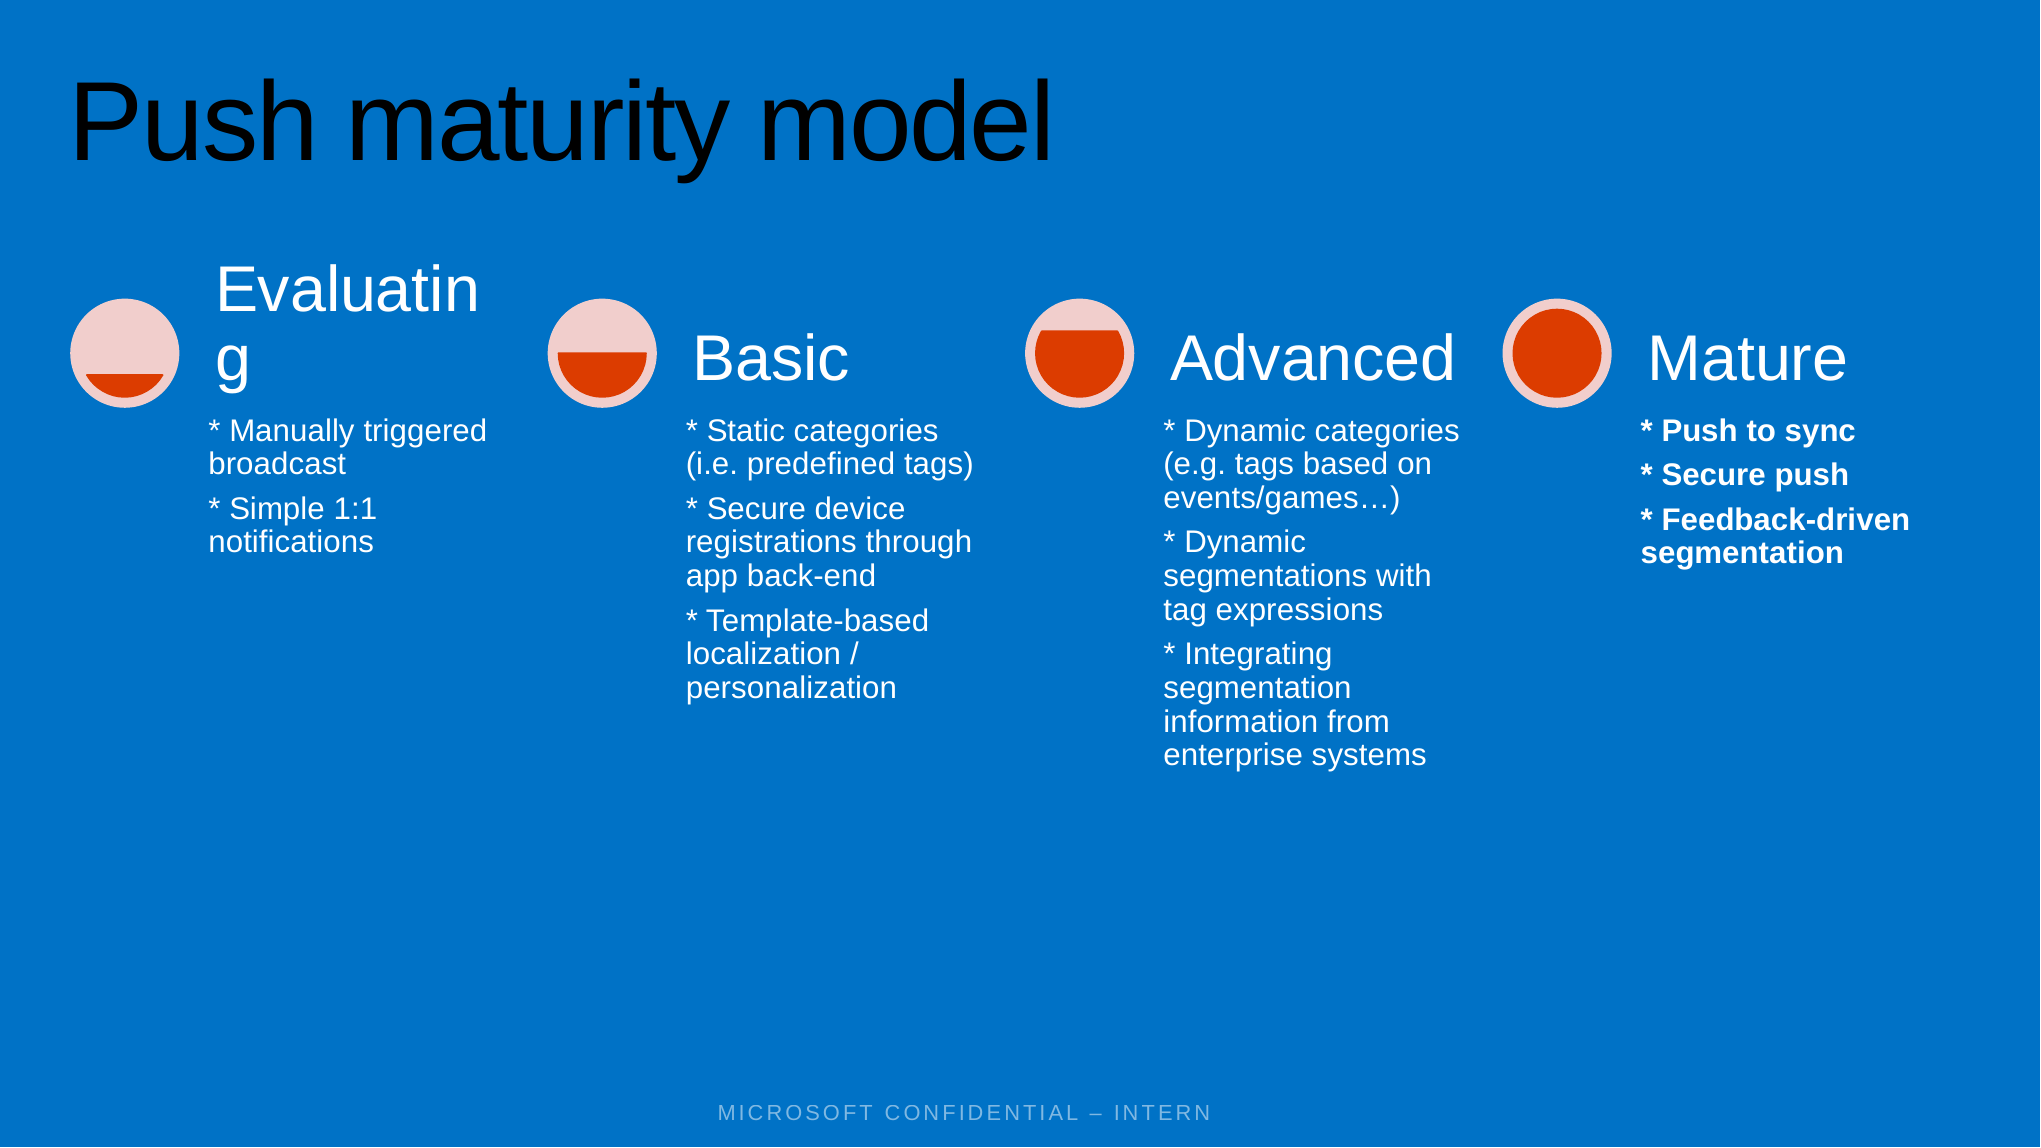

# Push maturity model

Evaluating

Basic

Advanced

Mature

* Manually triggered broadcast
* Simple 1:1 notifications
* Static categories (i.e. predefined tags)
* Secure device registrations through app back-end
* Template-based localization / personalization
* Dynamic categories (e.g. tags based on events/games…)
* Dynamic segmentations with tag expressions
* Integrating segmentation information from enterprise systems
* Push to sync
* Secure push
* Feedback-driven segmentation